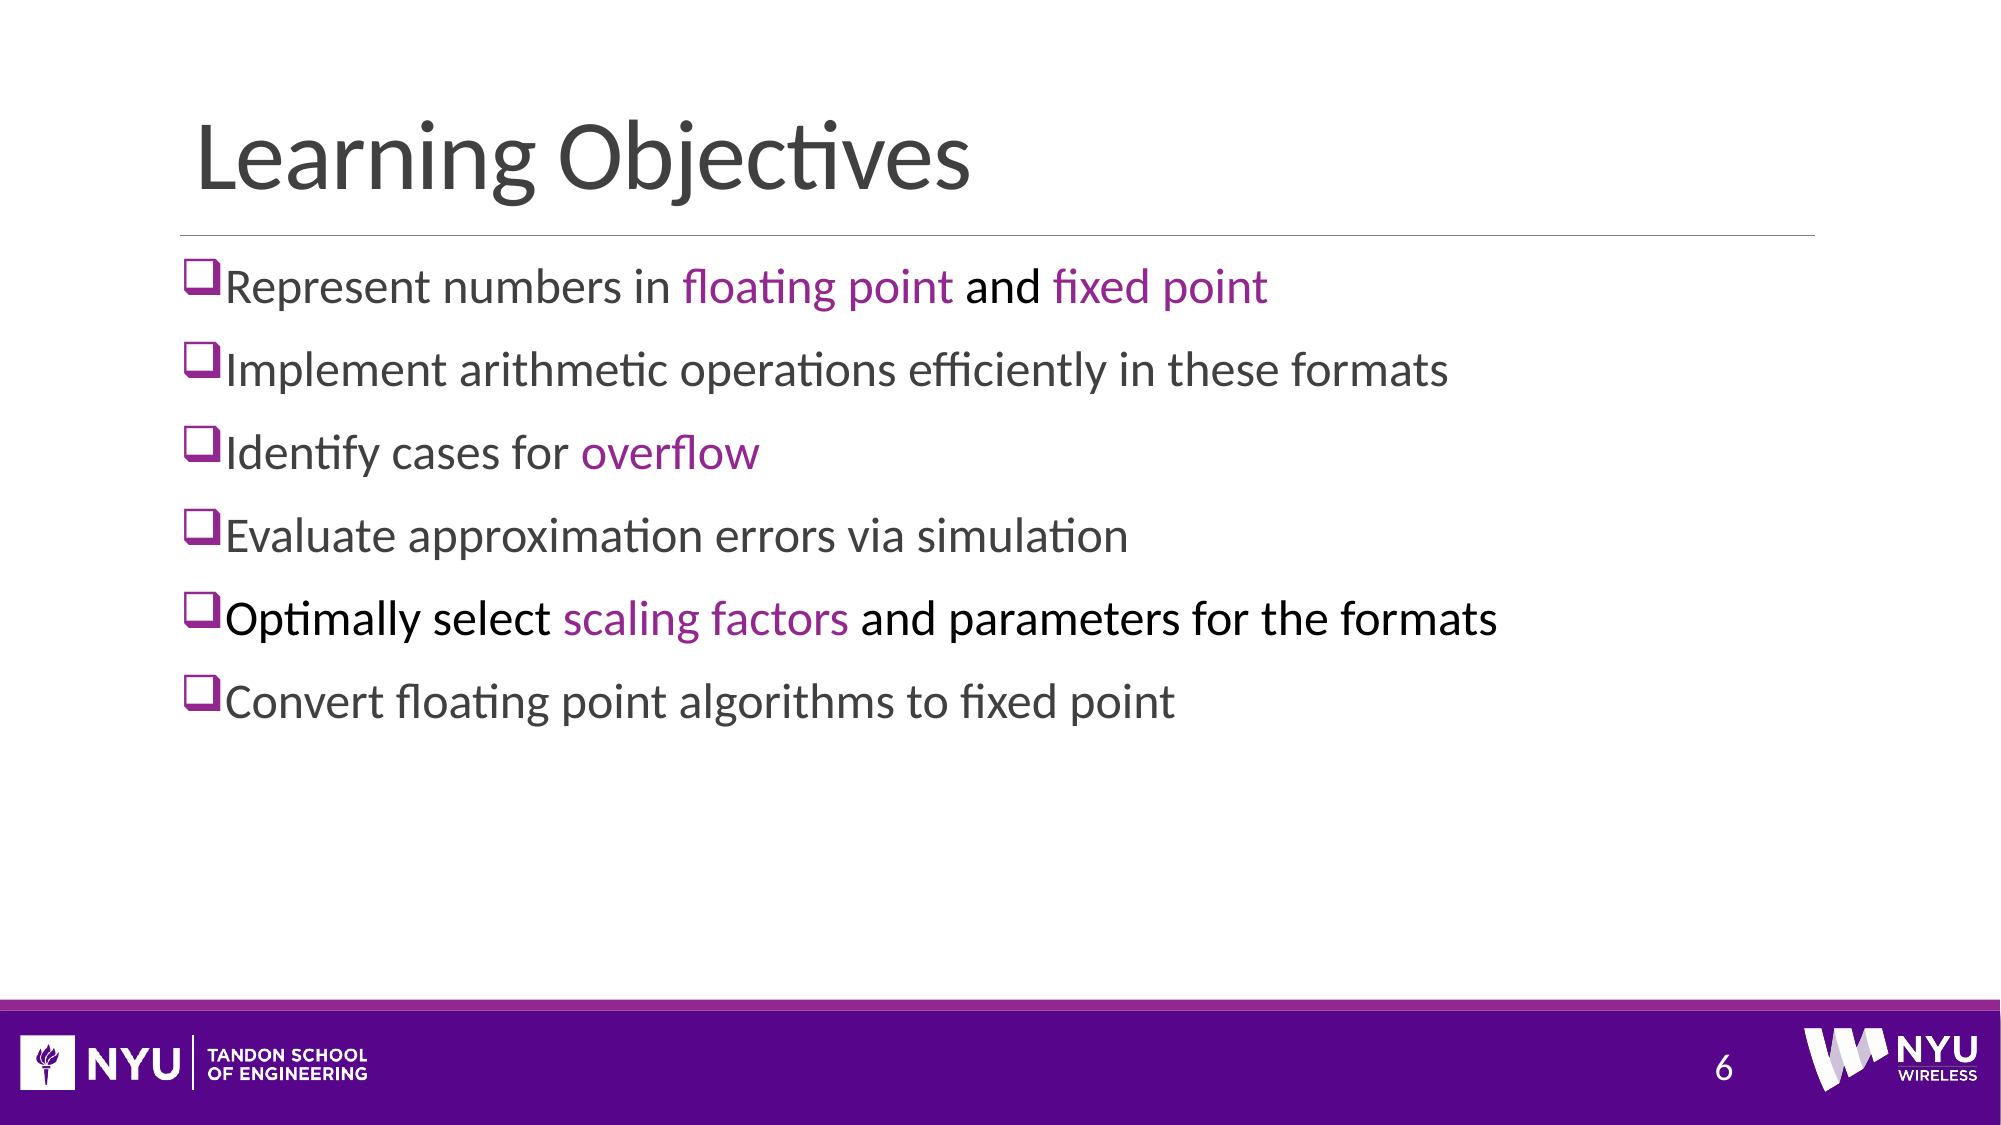

# Learning Objectives
Represent numbers in floating point and fixed point
Implement arithmetic operations efficiently in these formats
Identify cases for overflow
Evaluate approximation errors via simulation
Optimally select scaling factors and parameters for the formats
Convert floating point algorithms to fixed point

6